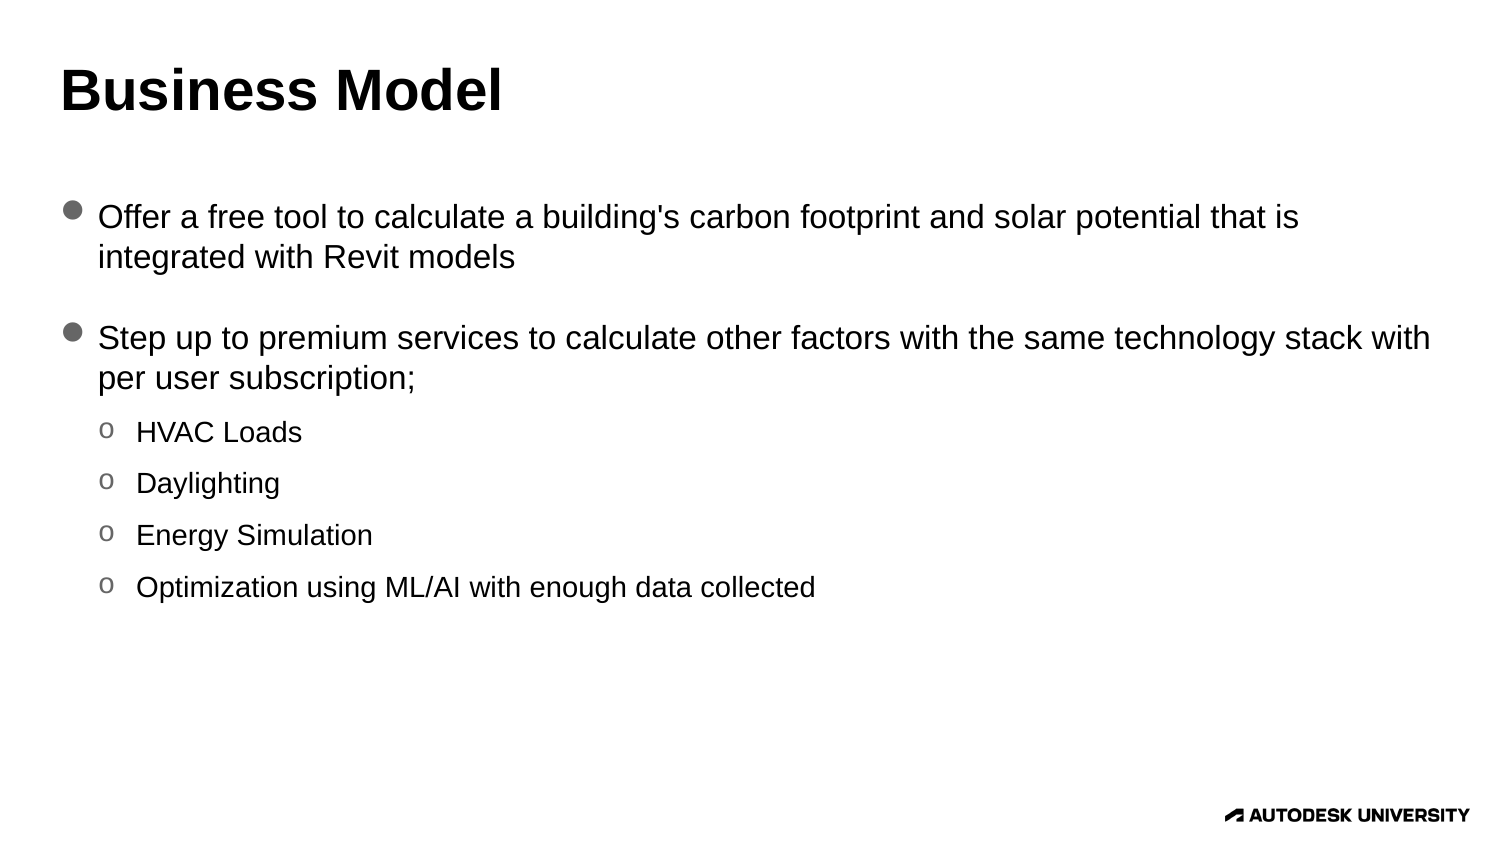

# Business Model
Offer a free tool to calculate a building's carbon footprint and solar potential that is integrated with Revit models
Step up to premium services to calculate other factors with the same technology stack with per user subscription;
HVAC Loads
Daylighting
Energy Simulation
Optimization using ML/AI with enough data collected